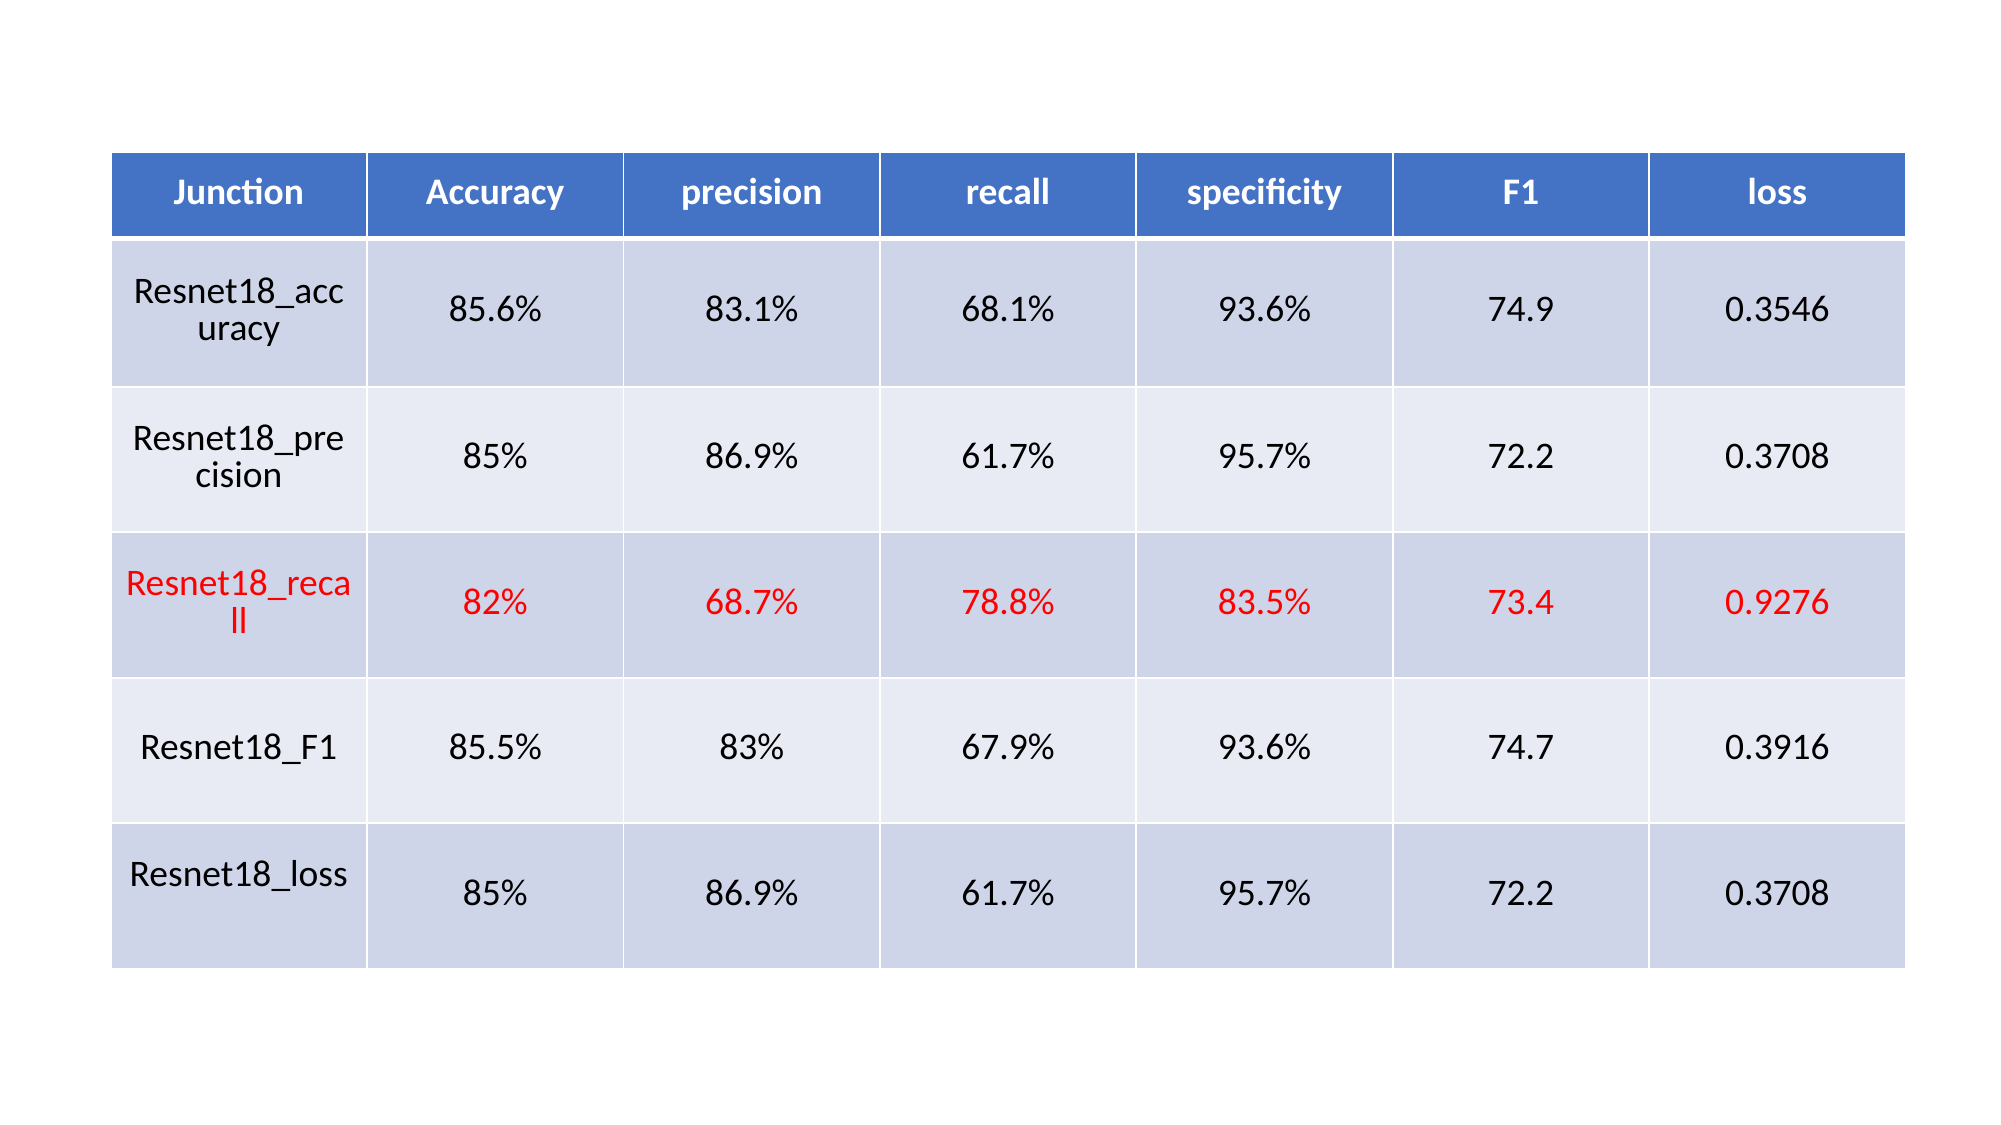

| Junction | Accuracy | precision | recall | specificity | F1 | loss |
| --- | --- | --- | --- | --- | --- | --- |
| Resnet18\_accuracy | 85.6% | 83.1% | 68.1% | 93.6% | 74.9 | 0.3546 |
| Resnet18\_precision | 85% | 86.9% | 61.7% | 95.7% | 72.2 | 0.3708 |
| Resnet18\_recall | 82% | 68.7% | 78.8% | 83.5% | 73.4 | 0.9276 |
| Resnet18\_F1 | 85.5% | 83% | 67.9% | 93.6% | 74.7 | 0.3916 |
| Resnet18\_loss | 85% | 86.9% | 61.7% | 95.7% | 72.2 | 0.3708 |